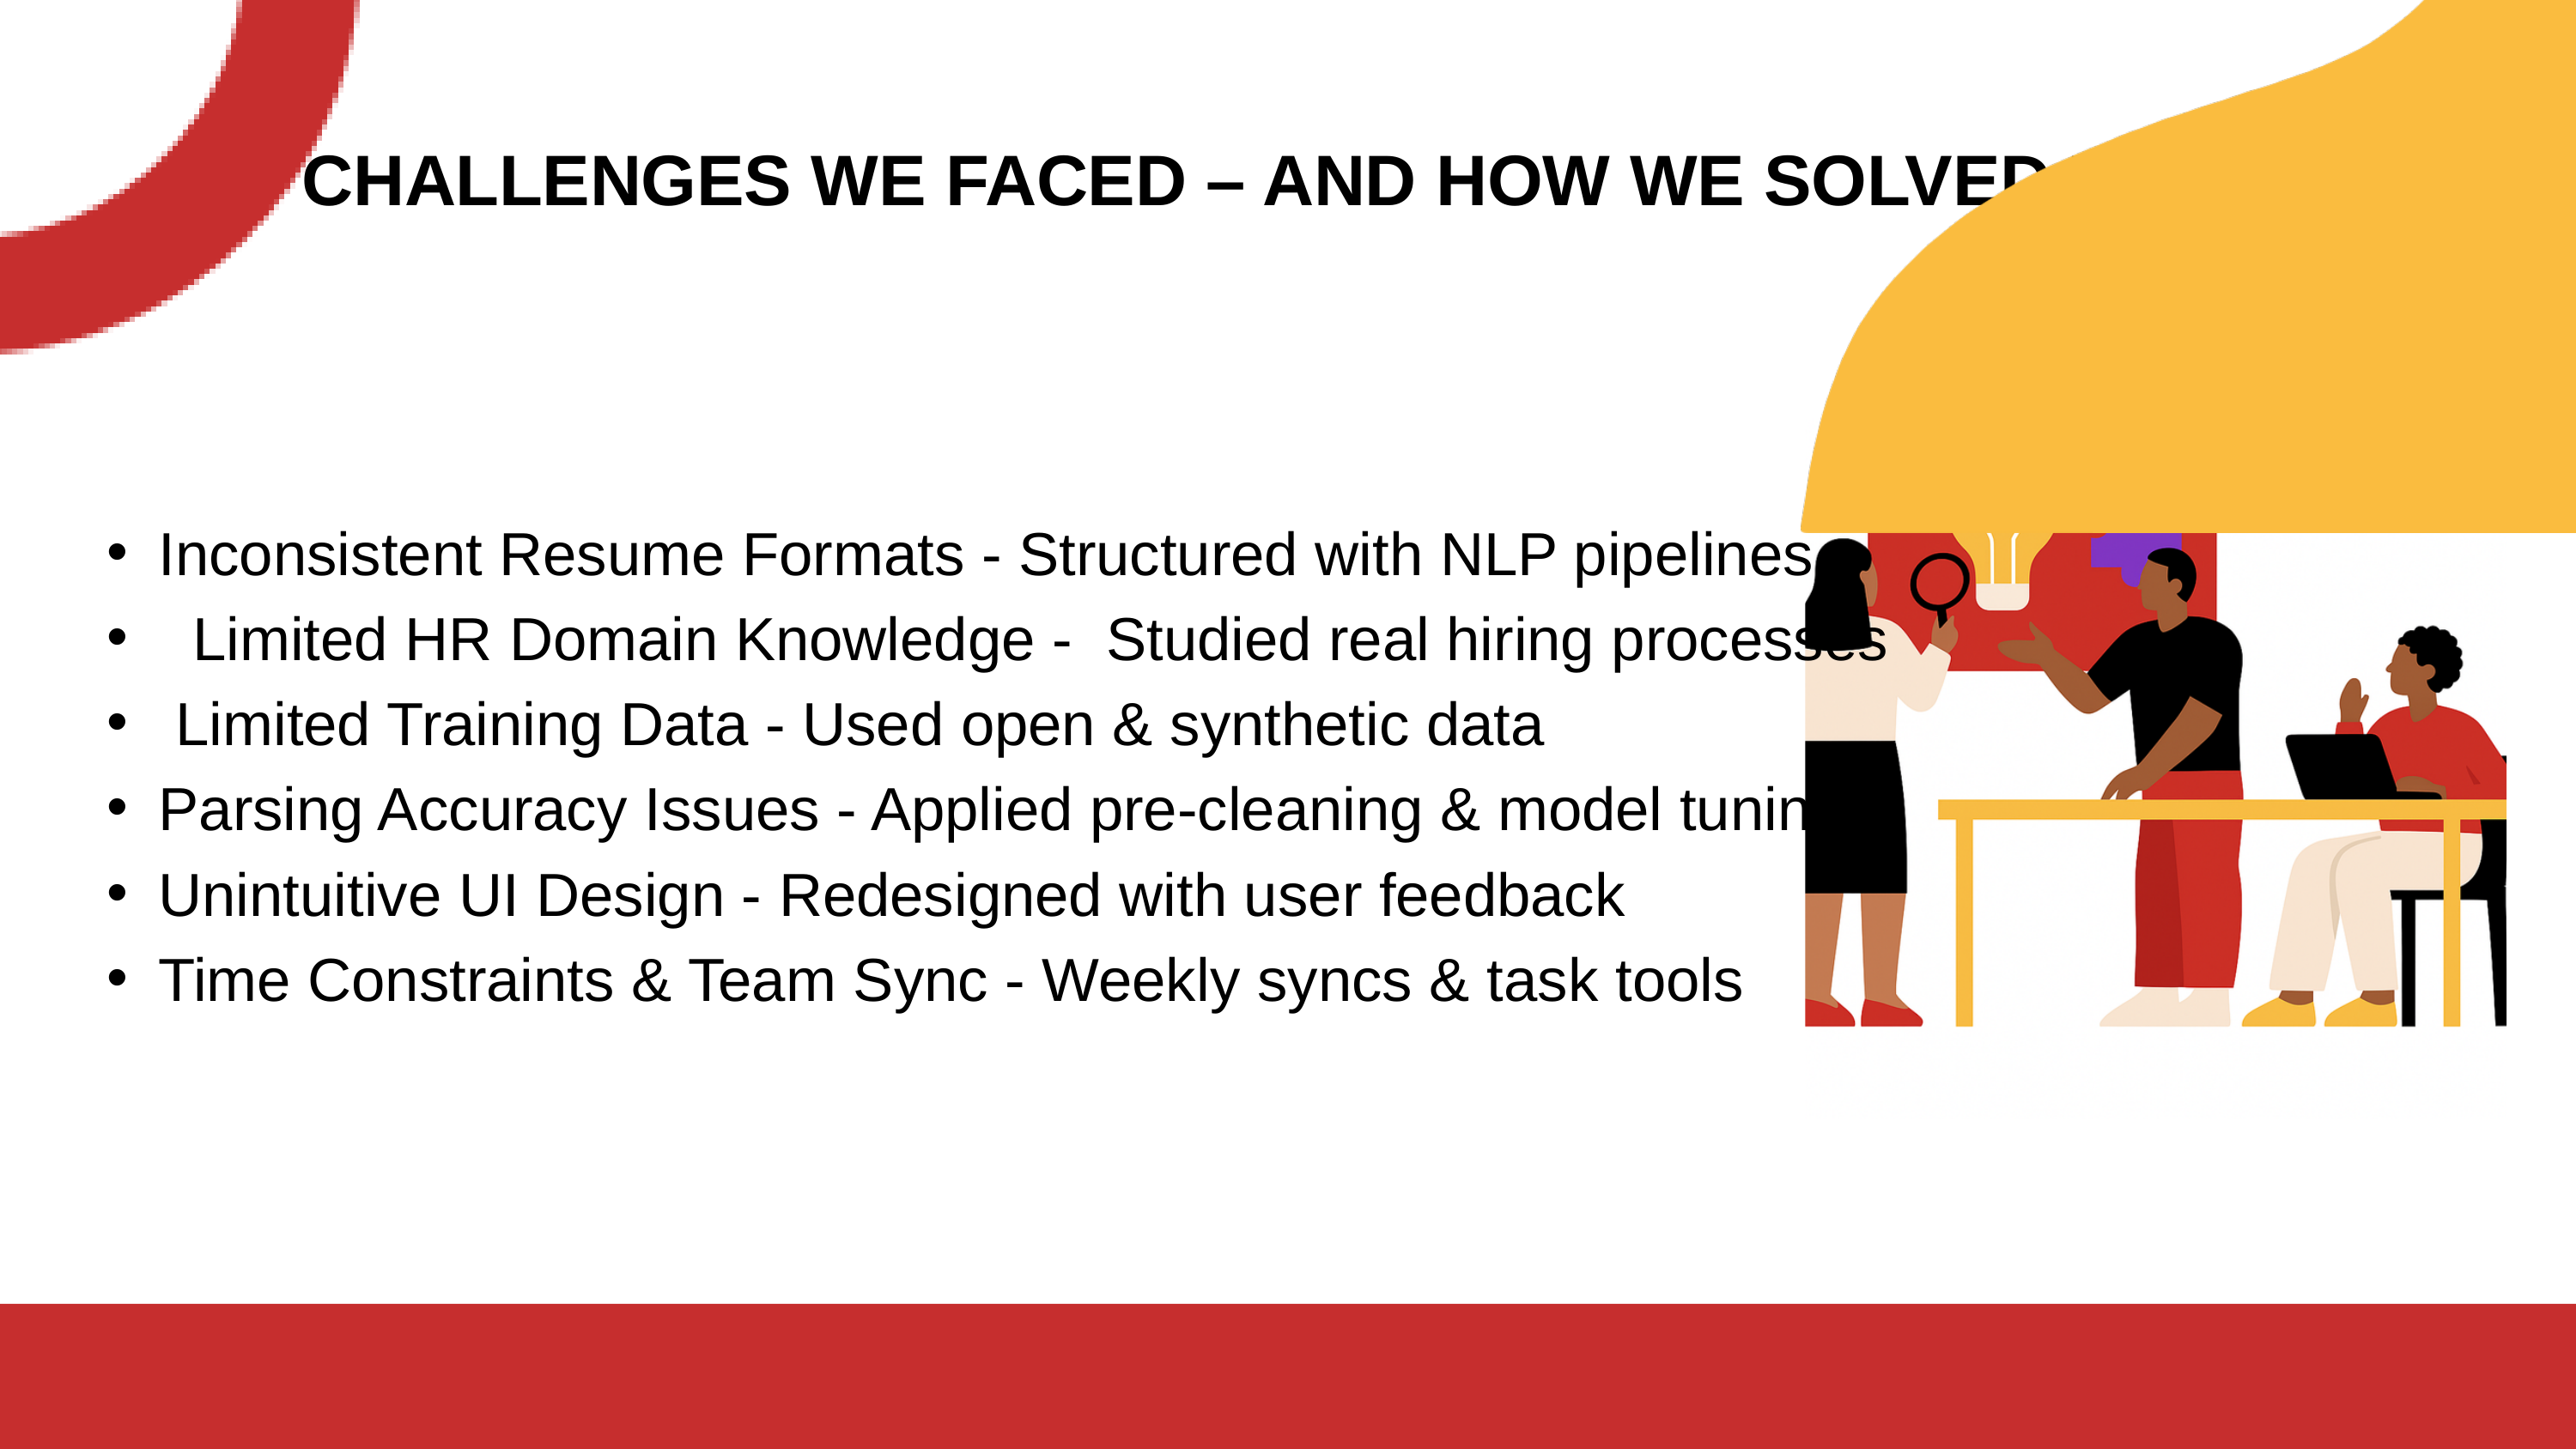

CHALLENGES WE FACED – AND HOW WE SOLVED THEM

Inconsistent Resume Formats - Structured with NLP pipelines
  Limited HR Domain Knowledge -  Studied real hiring processes
 Limited Training Data - Used open & synthetic data
Parsing Accuracy Issues - Applied pre-cleaning & model tuning
Unintuitive UI Design - Redesigned with user feedback
Time Constraints & Team Sync - Weekly syncs & task tools